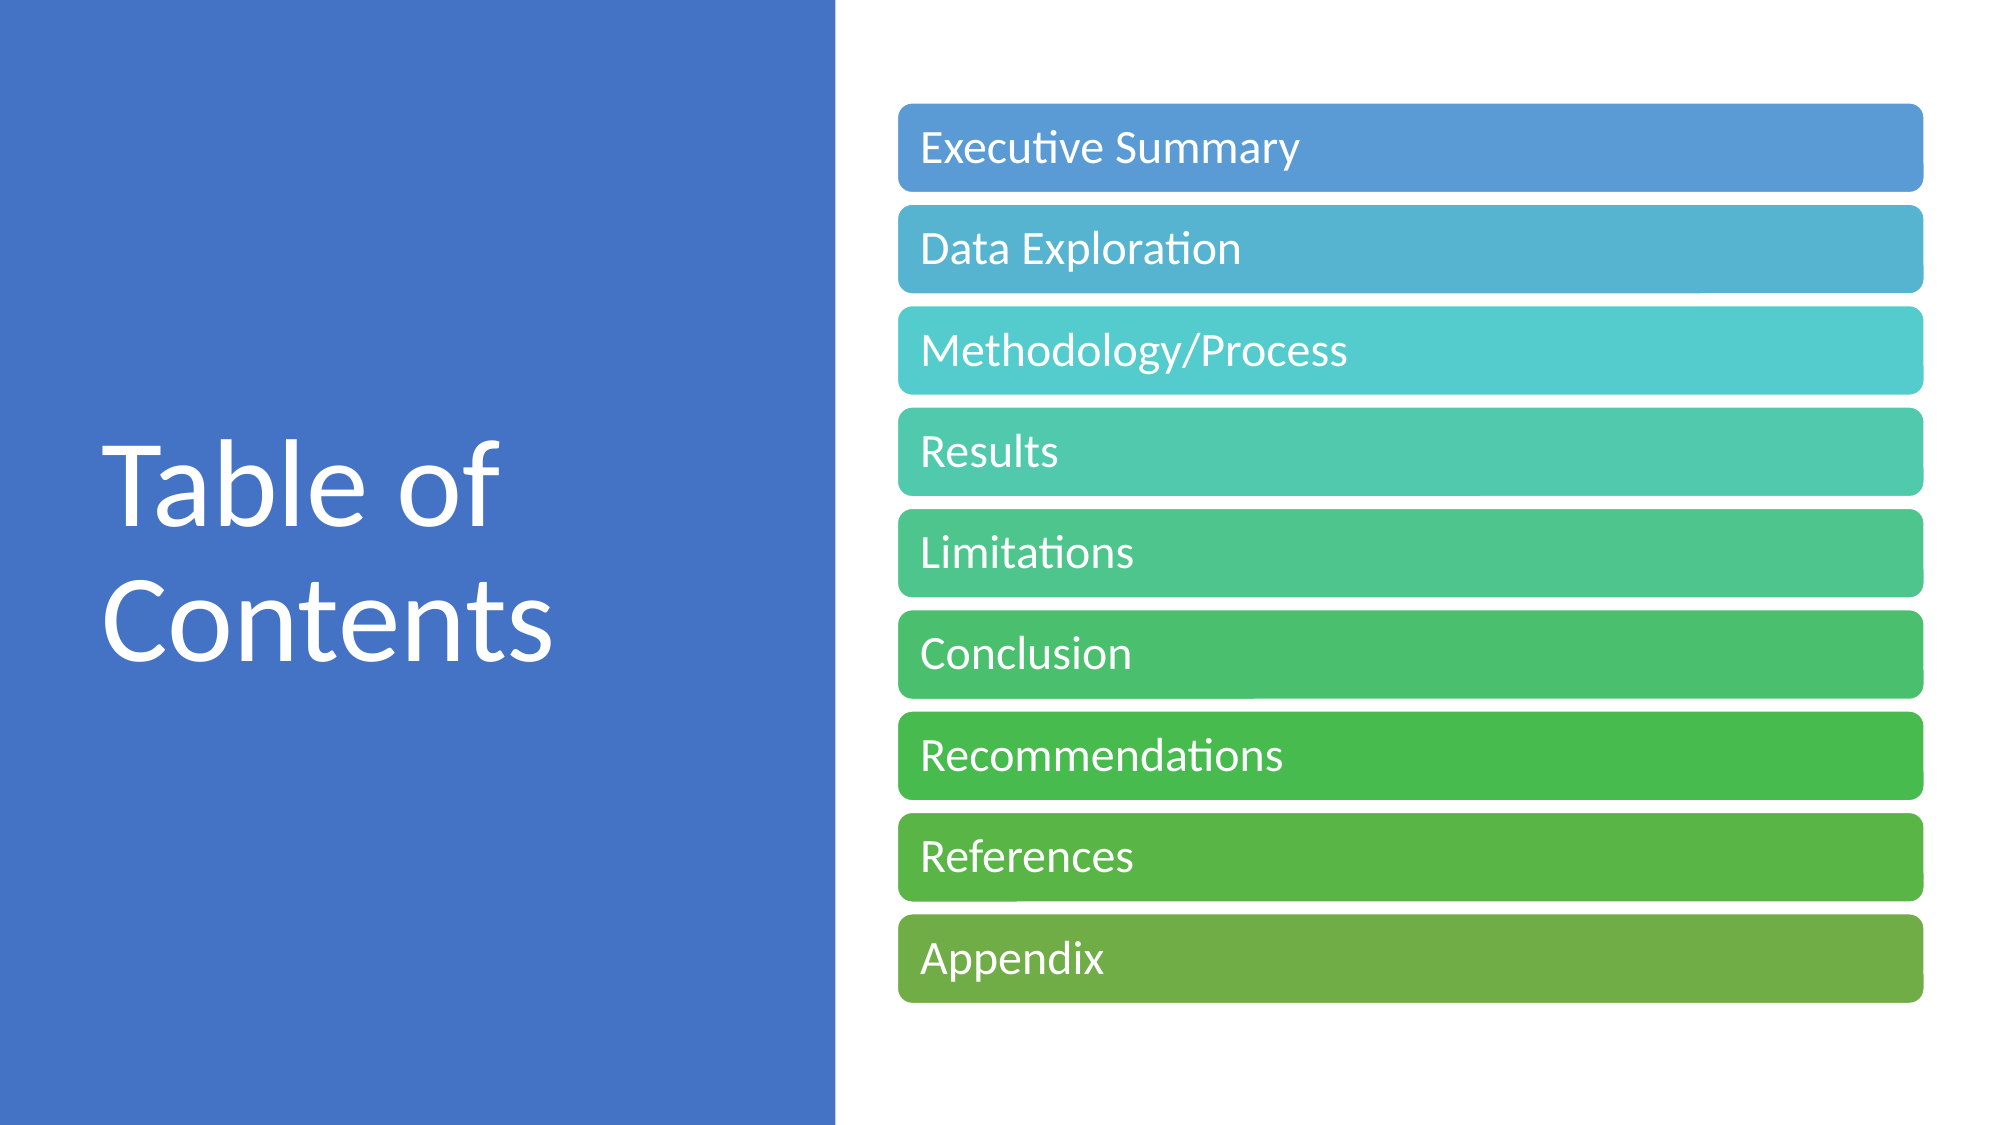

# Table of Contents
Executive Summary
Data Exploration
Methodology/Process
Results
Limitations
Conclusion
Recommendations
References
Appendix